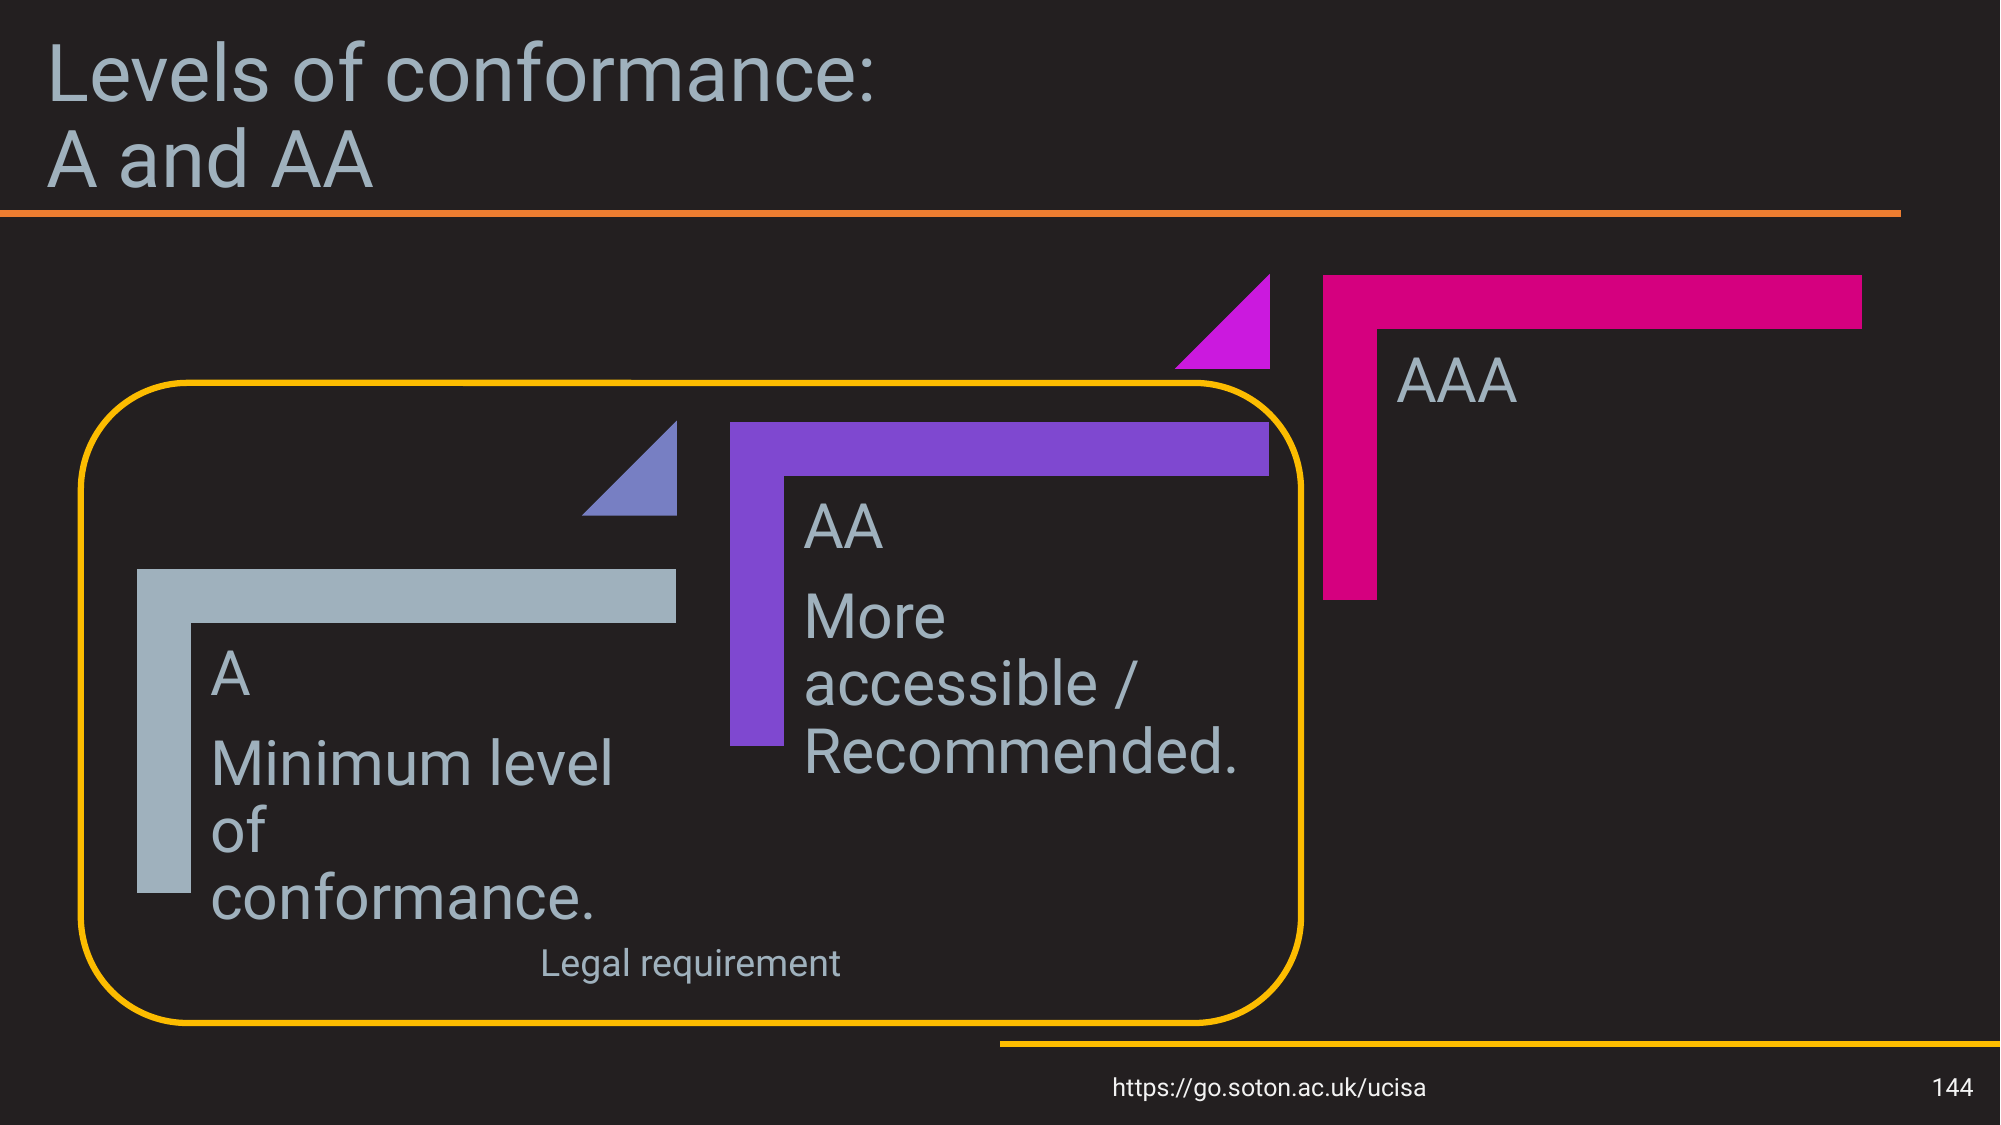

# Levels of conformance: A and AA
A
Minimum level of conformance.

AA
More accessible / Recommended.
AAA
Legal requirement
144
https://go.soton.ac.uk/ucisa